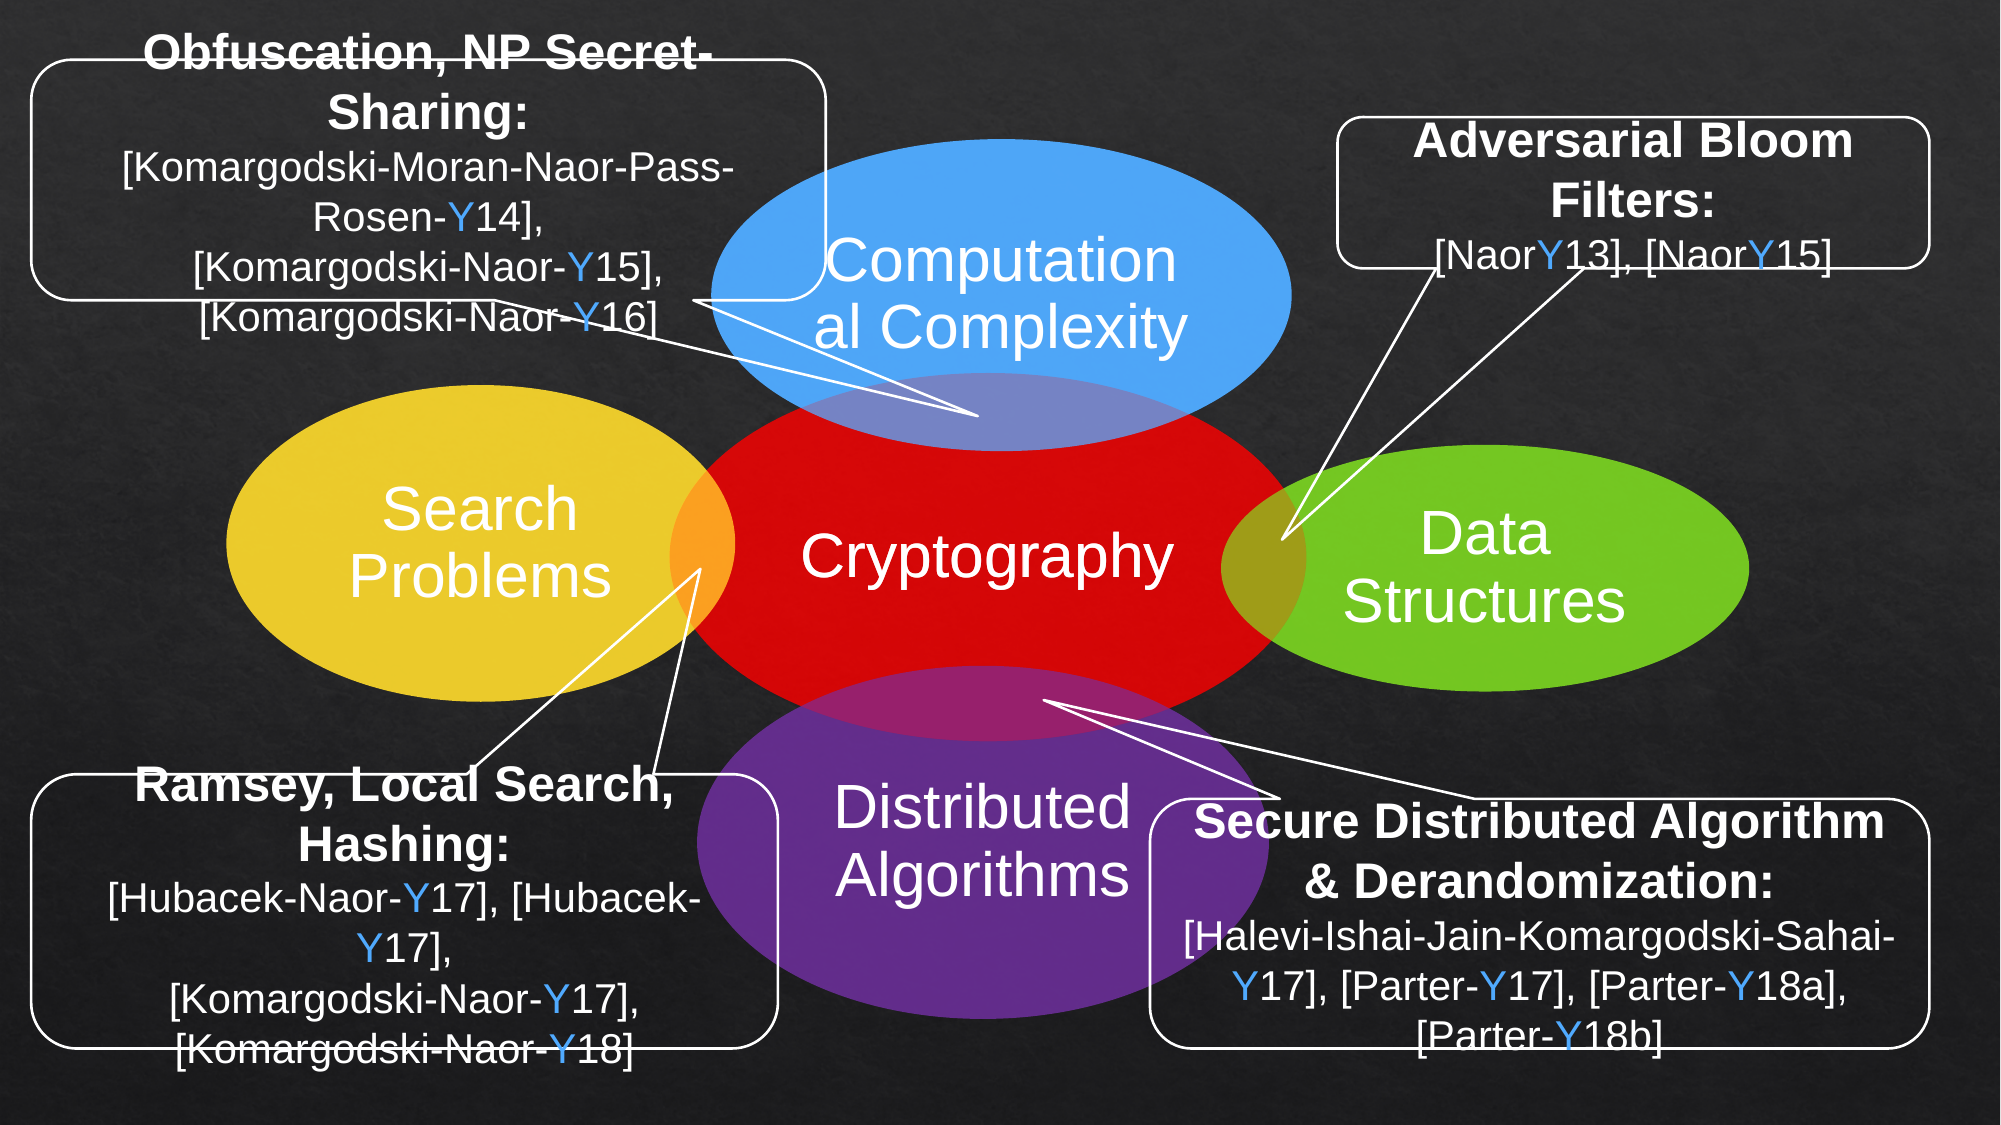

Obfuscation, NP Secret-Sharing:
[Komargodski-Moran-Naor-Pass-Rosen-Y14],
[Komargodski-Naor-Y15],
[Komargodski-Naor-Y16]
Adversarial Bloom Filters:
[NaorY13], [NaorY15]
Computational Complexity
Cryptography
Cryptography
Search Problems
Data Structures
Distributed Algorithms
Ramsey, Local Search, Hashing:
[Hubacek-Naor-Y17], [Hubacek-Y17],
[Komargodski-Naor-Y17],
[Komargodski-Naor-Y18]
Secure Distributed Algorithm
& Derandomization:
[Halevi-Ishai-Jain-Komargodski-Sahai-Y17], [Parter-Y17], [Parter-Y18a], [Parter-Y18b]